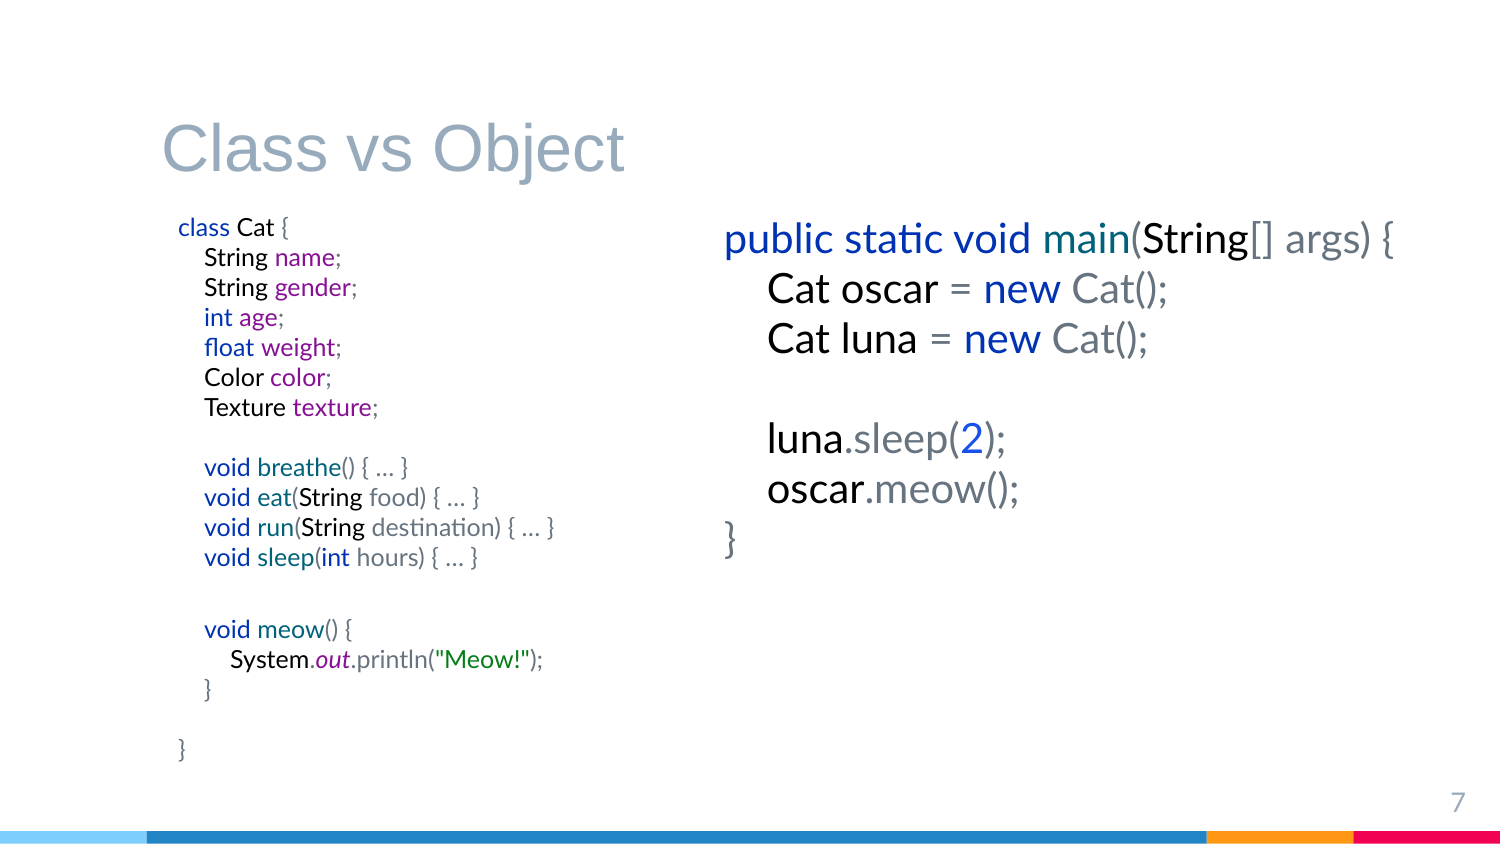

# Class vs Object
class Cat {
    String name;
    String gender;
    int age;
    float weight;
    Color color;
    Texture texture;
    void breathe() { … }
    void eat(String food) { … }
    void run(String destination) { … }
    void sleep(int hours) { … }
    void meow() {
        System.out.println("Meow!");
    }
}
public static void main(String[] args) {
    Cat oscar = new Cat();
    Cat luna = new Cat();
    luna.sleep(2);
    oscar.meow();
}
7